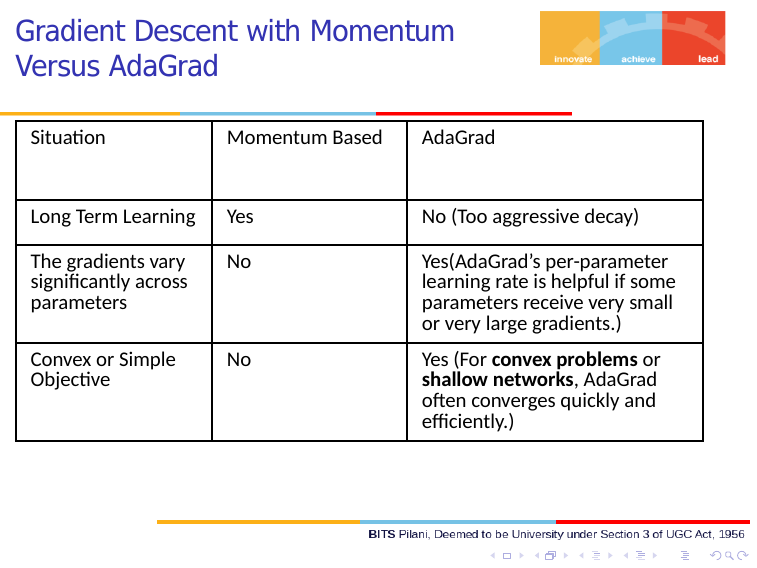

# Gradient Descent with Momentum Versus AdaGrad
| Situation | Momentum Based | AdaGrad |
| --- | --- | --- |
| Long Term Learning | Yes | No (Too aggressive decay) |
| The gradients vary significantly across parameters | No | Yes(AdaGrad’s per-parameter learning rate is helpful if some parameters receive very small or very large gradients.) |
| Convex or Simple Objective | No | Yes (For convex problems or shallow networks, AdaGrad often converges quickly and efficiently.) |